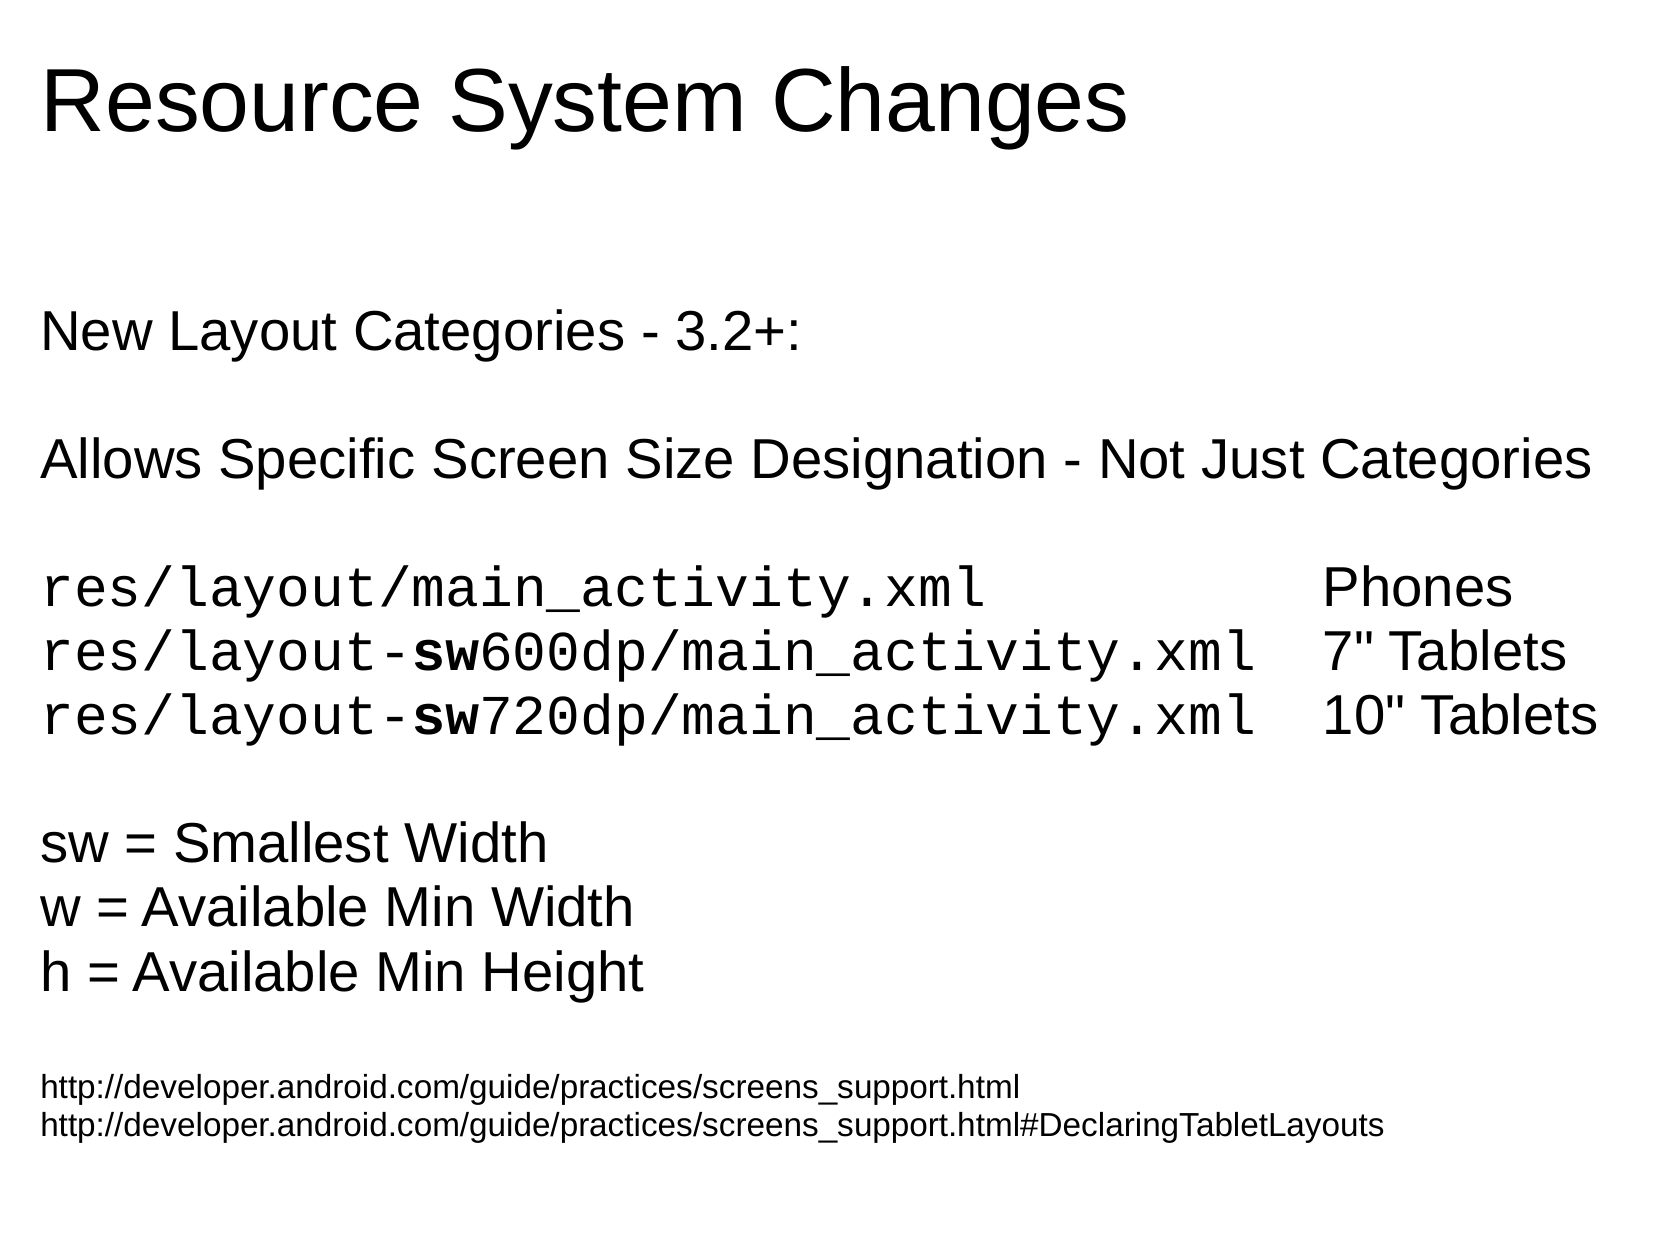

# Resource System Changes
New Layout Categories - 3.2+:

Allows Specific Screen Size Designation - Not Just Categories

res/layout/main_activity.xml          Phones
res/layout-sw600dp/main_activity.xml  7" Tablets
res/layout-sw720dp/main_activity.xml  10" Tablets

sw = Smallest Width
w = Available Min Width
h = Available Min Height

http://developer.android.com/guide/practices/screens_support.html
http://developer.android.com/guide/practices/screens_support.html#DeclaringTabletLayouts